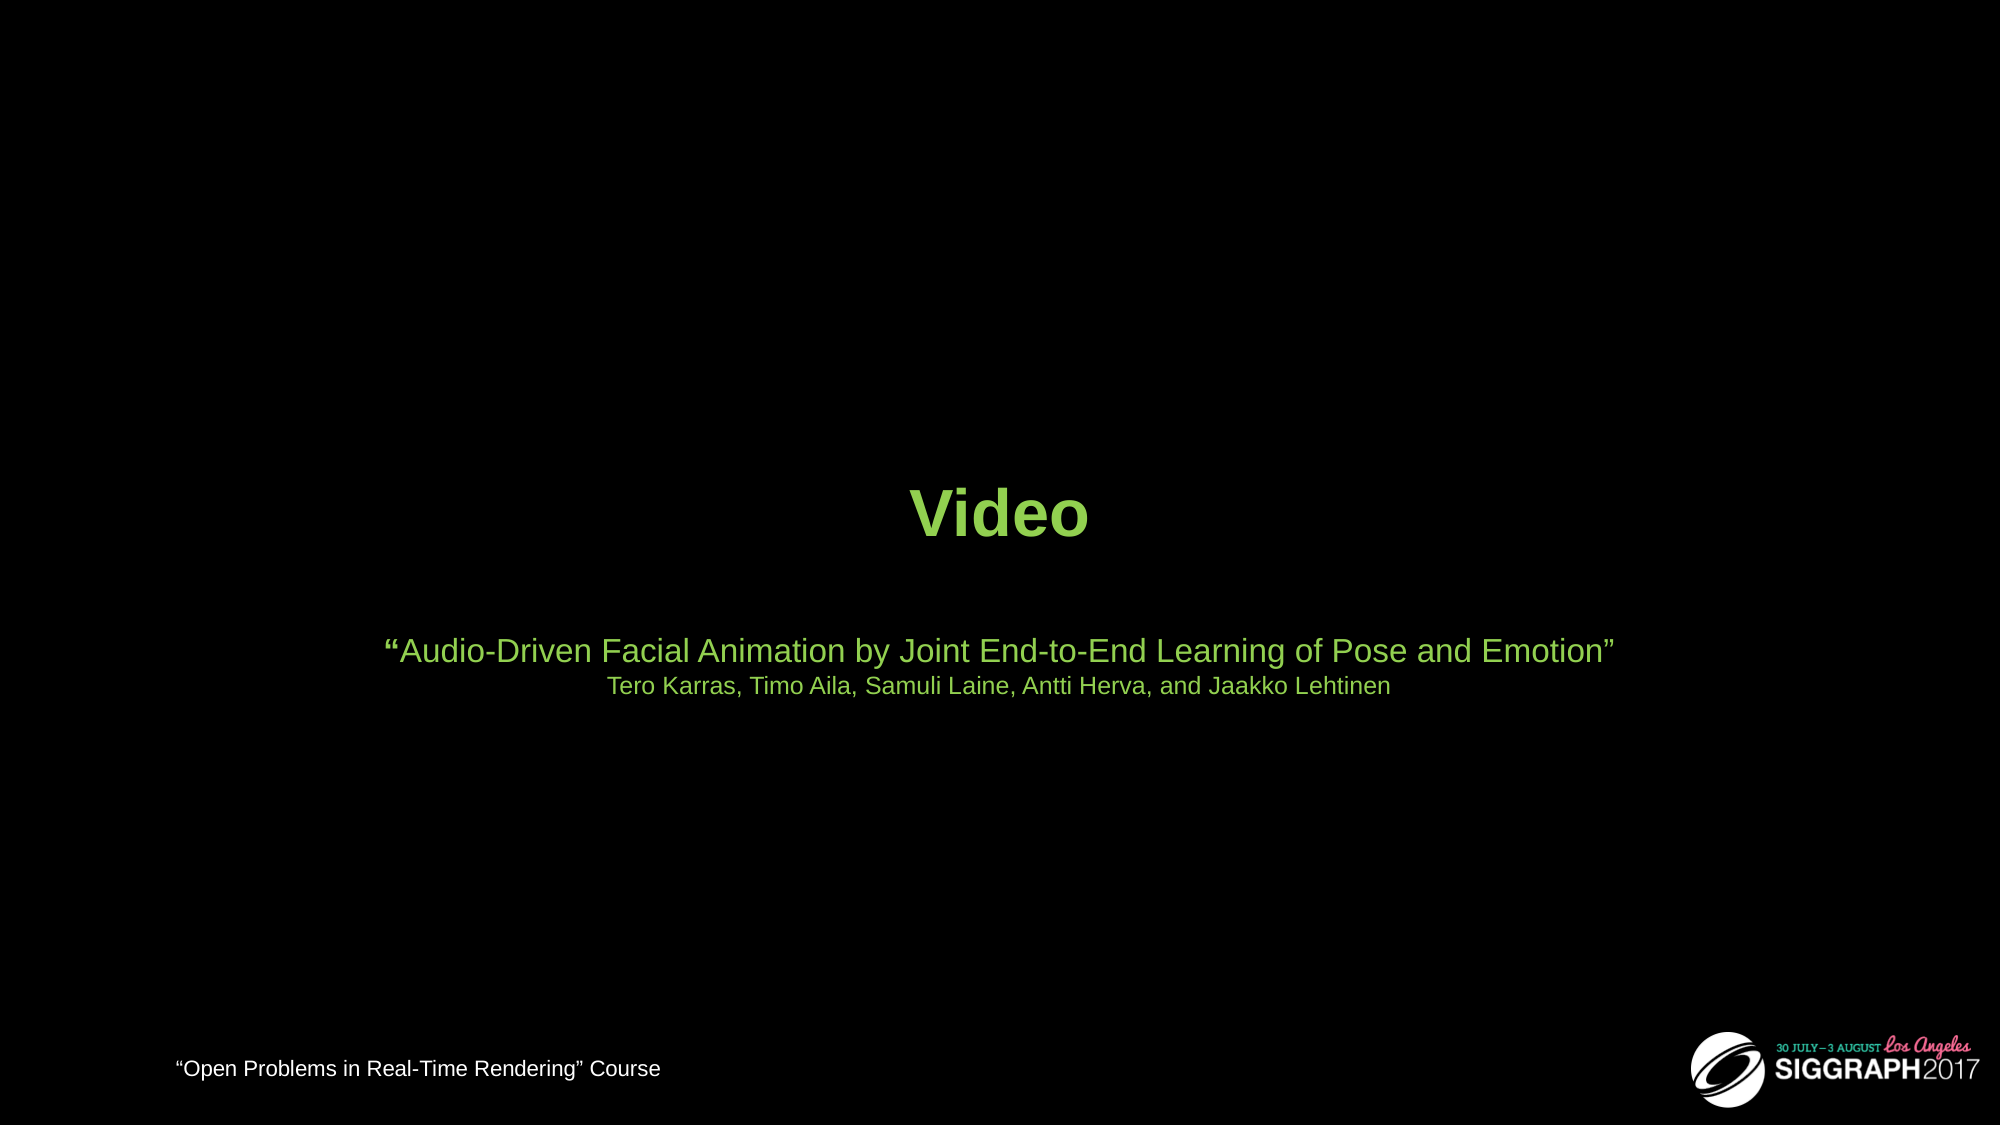

# Video “Audio-Driven Facial Animation by Joint End-to-End Learning of Pose and Emotion” Tero Karras, Timo Aila, Samuli Laine, Antti Herva, and Jaakko Lehtinen
3